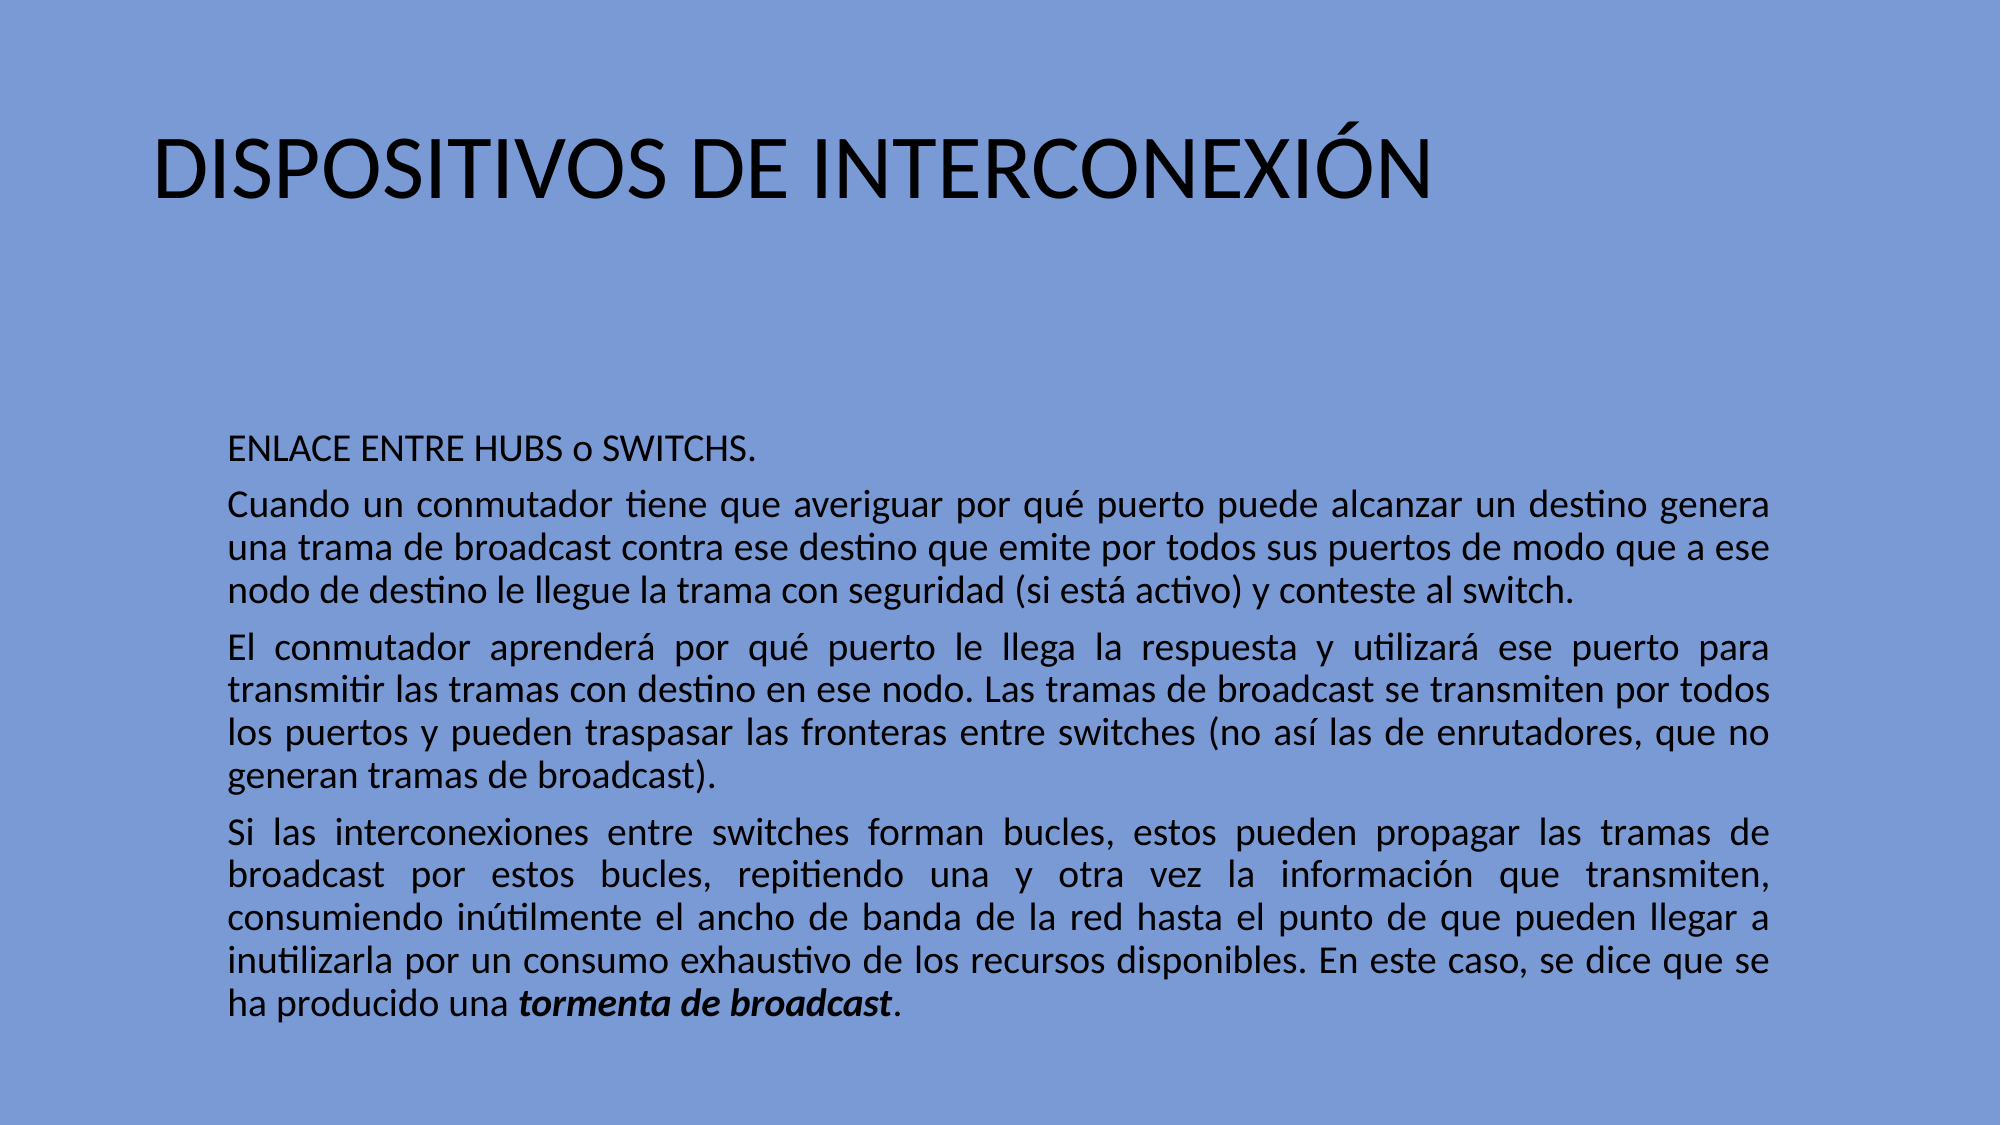

# DISPOSITIVOS DE INTERCONEXIÓN
ENLACE ENTRE HUBS o SWITCHS.
Cuando un conmutador tiene que averiguar por qué puerto puede alcanzar un destino genera una trama de broadcast contra ese destino que emite por todos sus puertos de modo que a ese nodo de destino le llegue la trama con seguridad (si está activo) y conteste al switch.
El conmutador aprenderá por qué puerto le llega la respuesta y utilizará ese puerto para transmitir las tramas con destino en ese nodo. Las tramas de broadcast se transmiten por todos los puertos y pueden traspasar las fronteras entre switches (no así las de enrutadores, que no generan tramas de broadcast).
Si las interconexiones entre switches forman bucles, estos pueden propagar las tramas de broadcast por estos bucles, repitiendo una y otra vez la información que transmiten, consumiendo inútilmente el ancho de banda de la red hasta el punto de que pueden llegar a inutilizarla por un consumo exhaustivo de los recursos disponibles. En este caso, se dice que se ha producido una tormenta de broadcast.